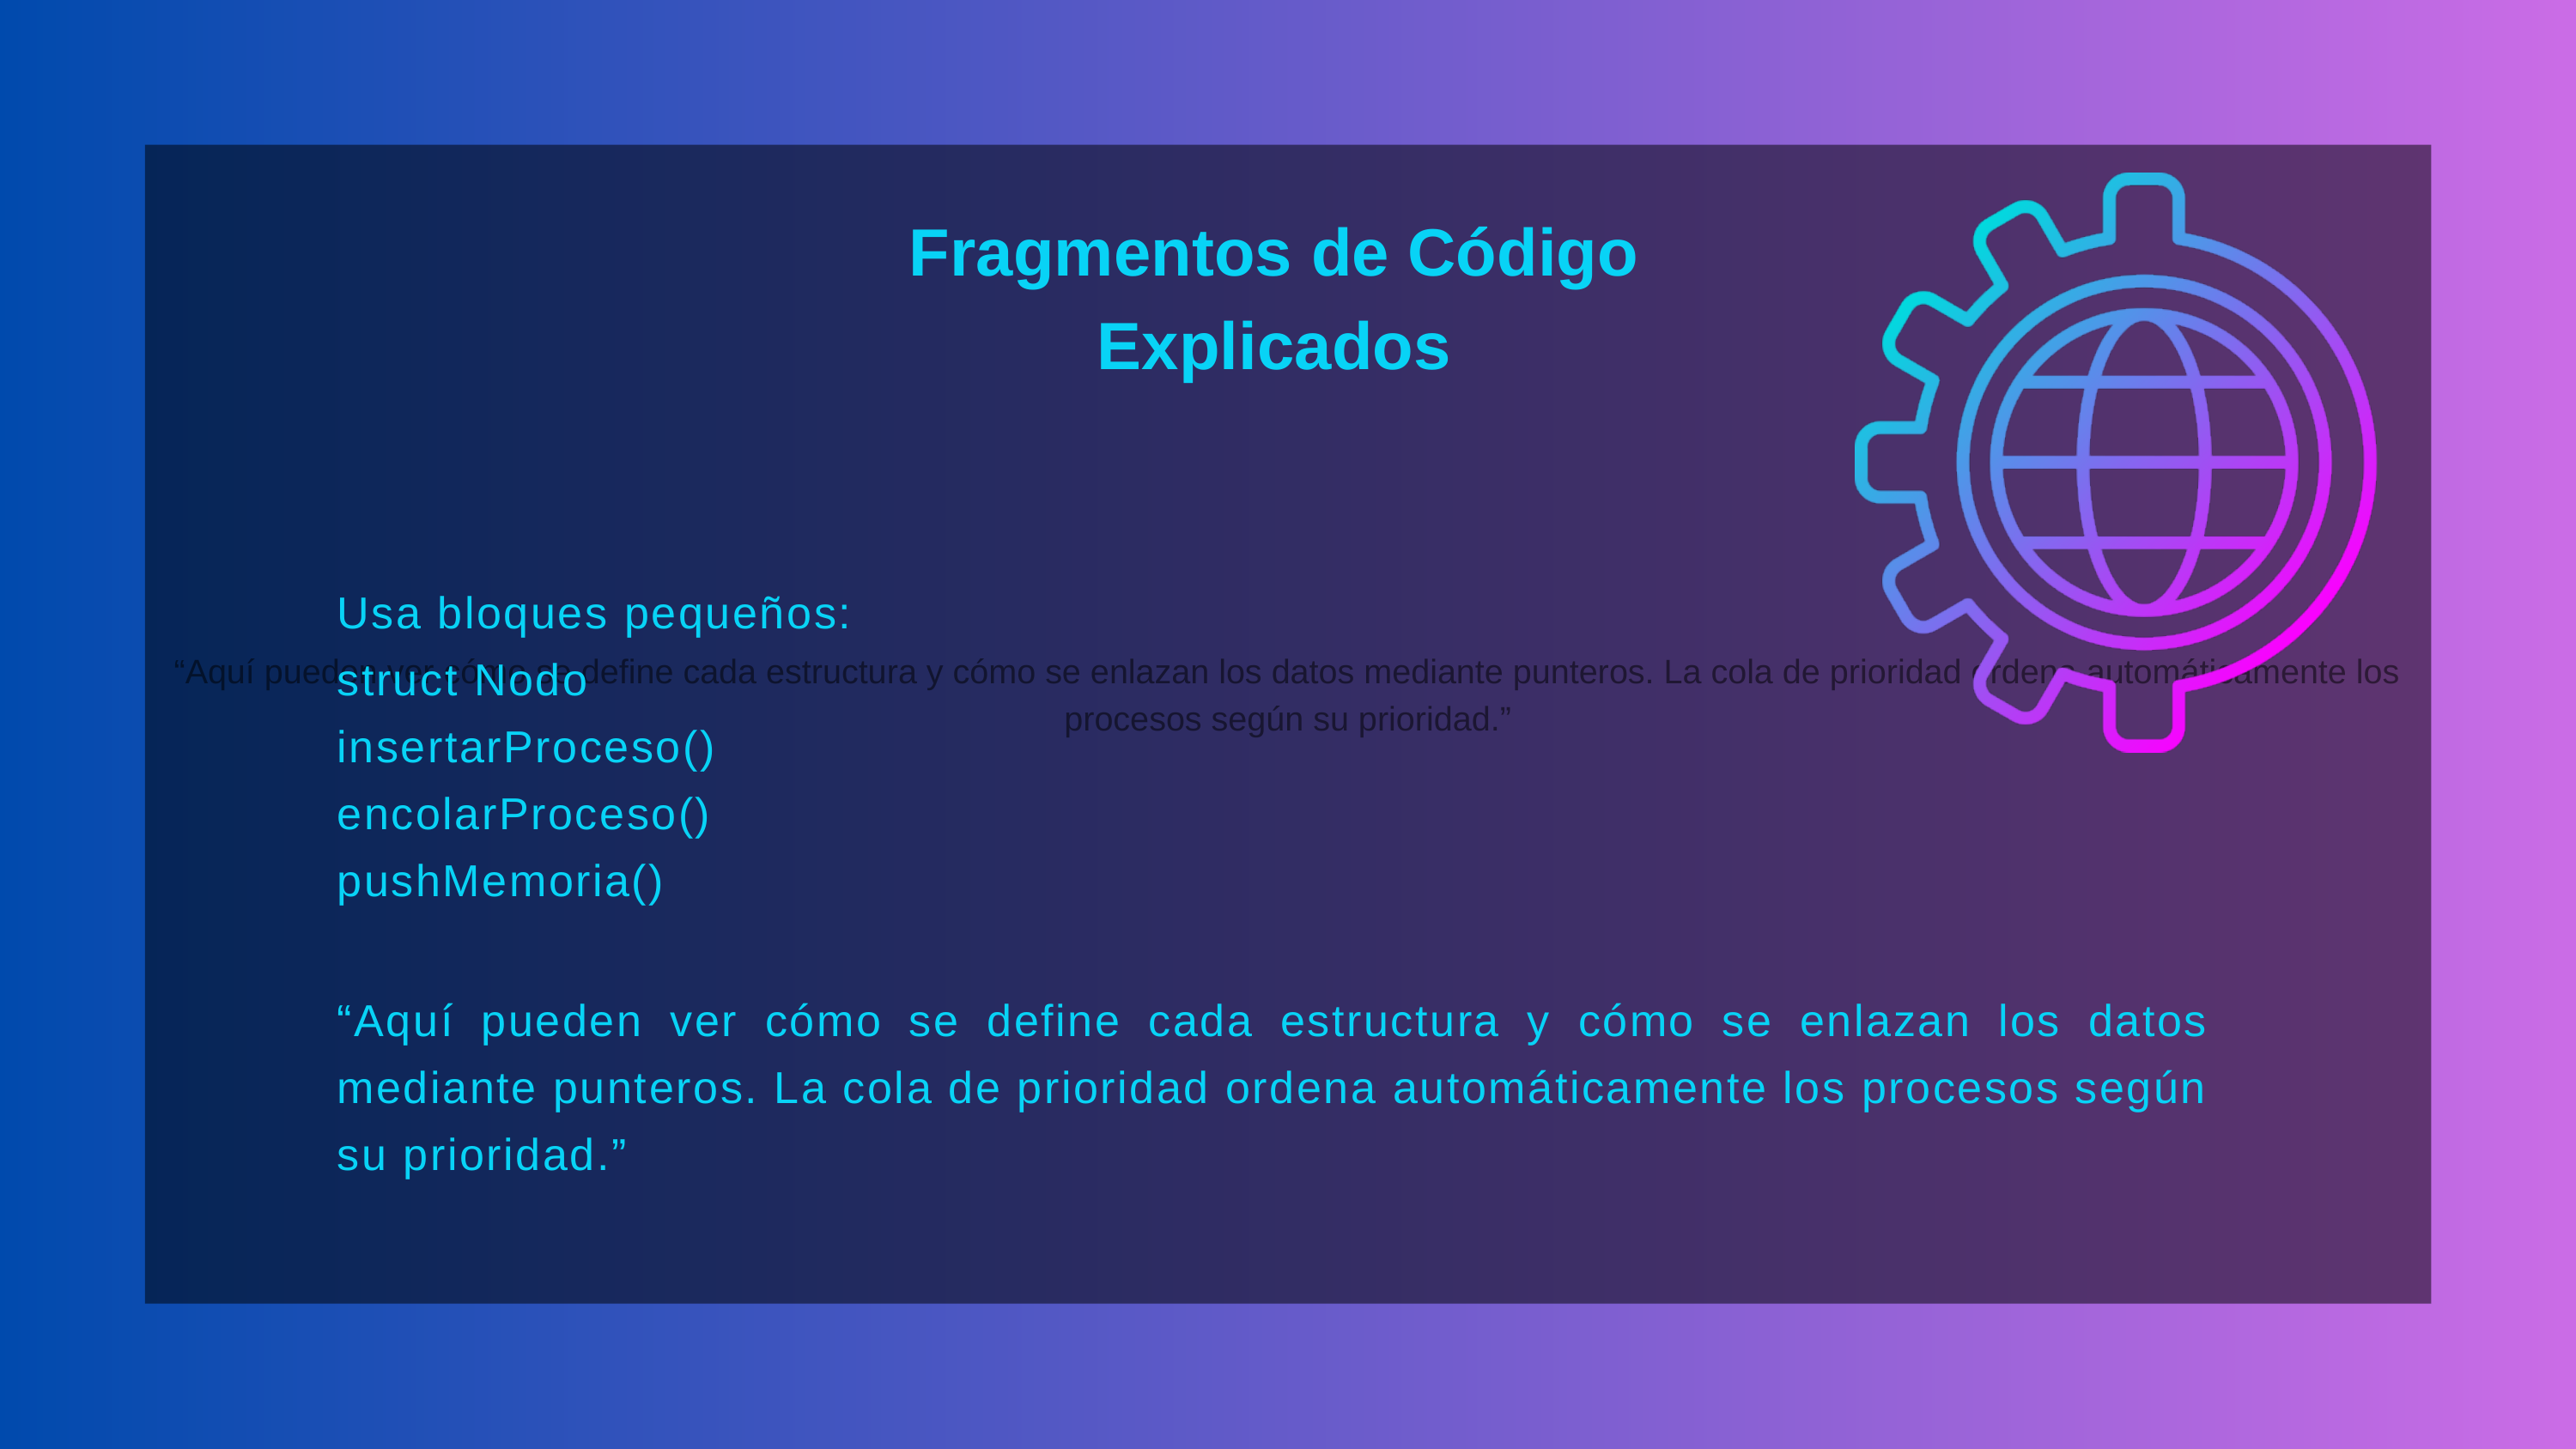

“Aquí pueden ver cómo se define cada estructura y cómo se enlazan los datos mediante punteros. La cola de prioridad ordena automáticamente los procesos según su prioridad.”

Fragmentos de Código Explicados
Usa bloques pequeños:
struct Nodo
insertarProceso()
encolarProceso()
pushMemoria()
“Aquí pueden ver cómo se define cada estructura y cómo se enlazan los datos mediante punteros. La cola de prioridad ordena automáticamente los procesos según su prioridad.”